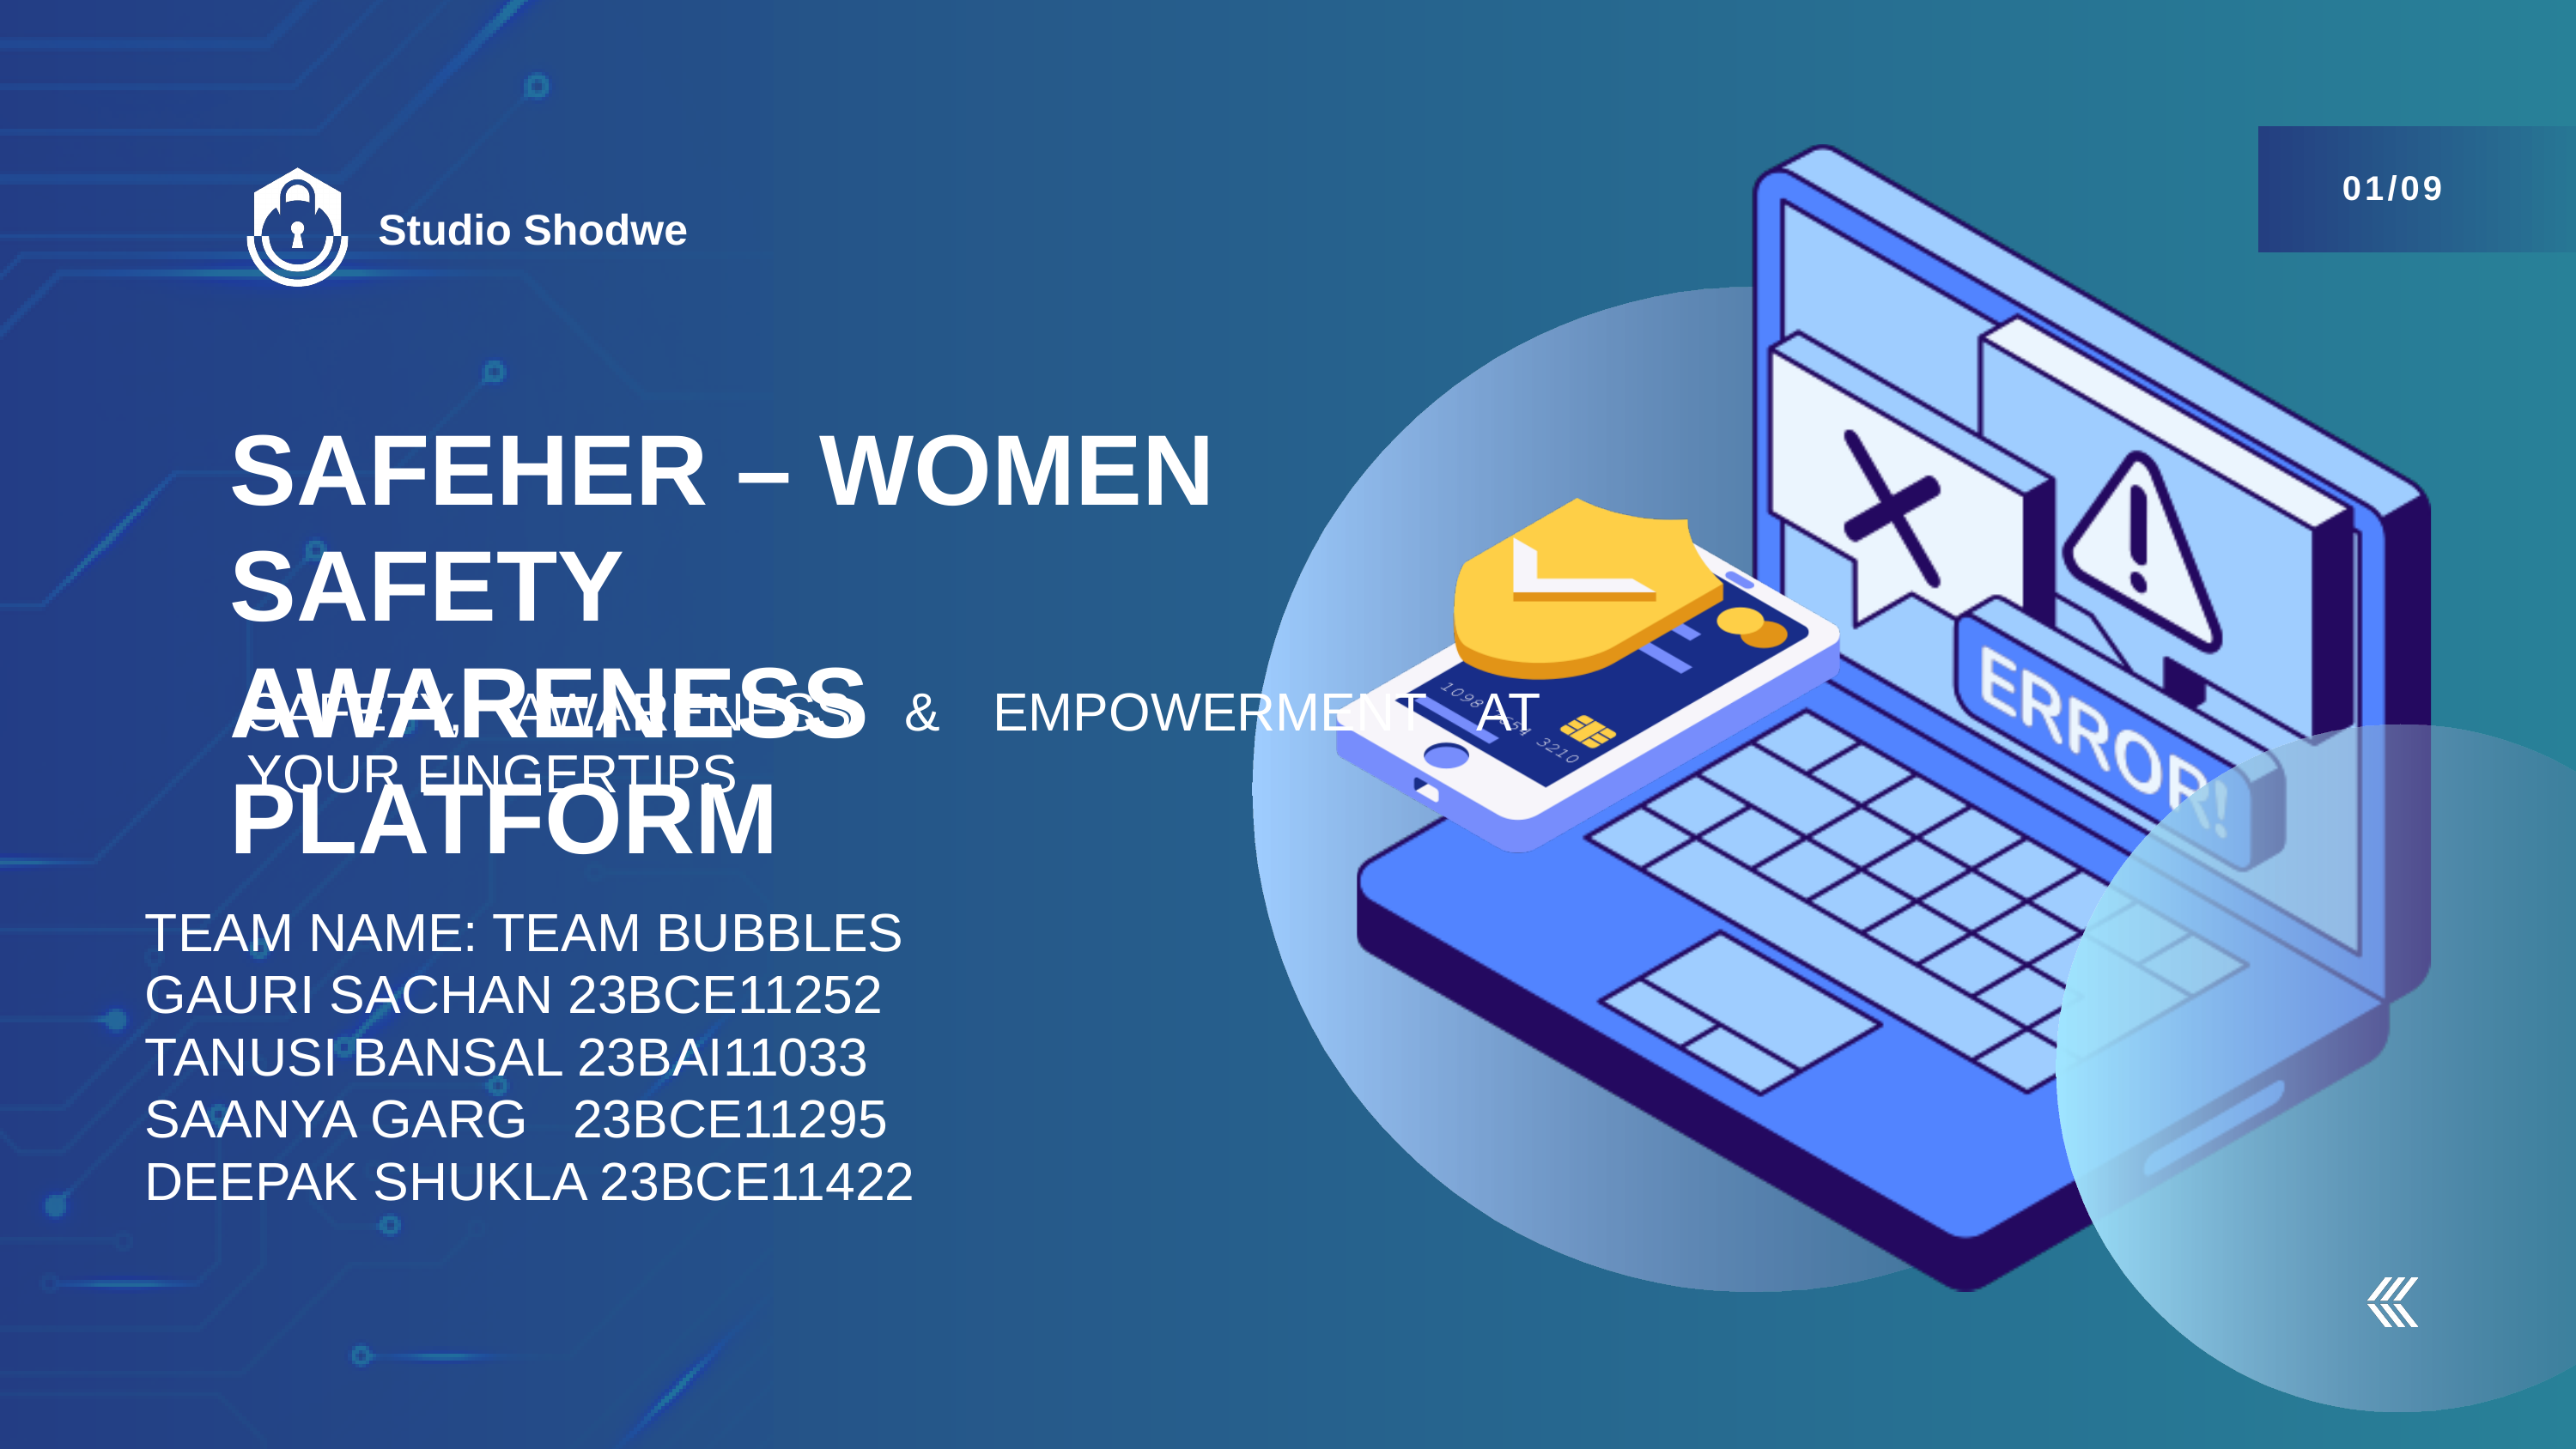

01/09
Studio Shodwe

SAFEHER – WOMEN SAFETY AWARENESS PLATFORM

SAFETY, AWARENESS & EMPOWERMENT AT YOUR FINGERTIPS

TEAM NAME: TEAM BUBBLES
GAURI SACHAN 23BCE11252
TANUSI BANSAL 23BAI11033
SAANYA GARG   23BCE11295
DEEPAK SHUKLA 23BCE11422